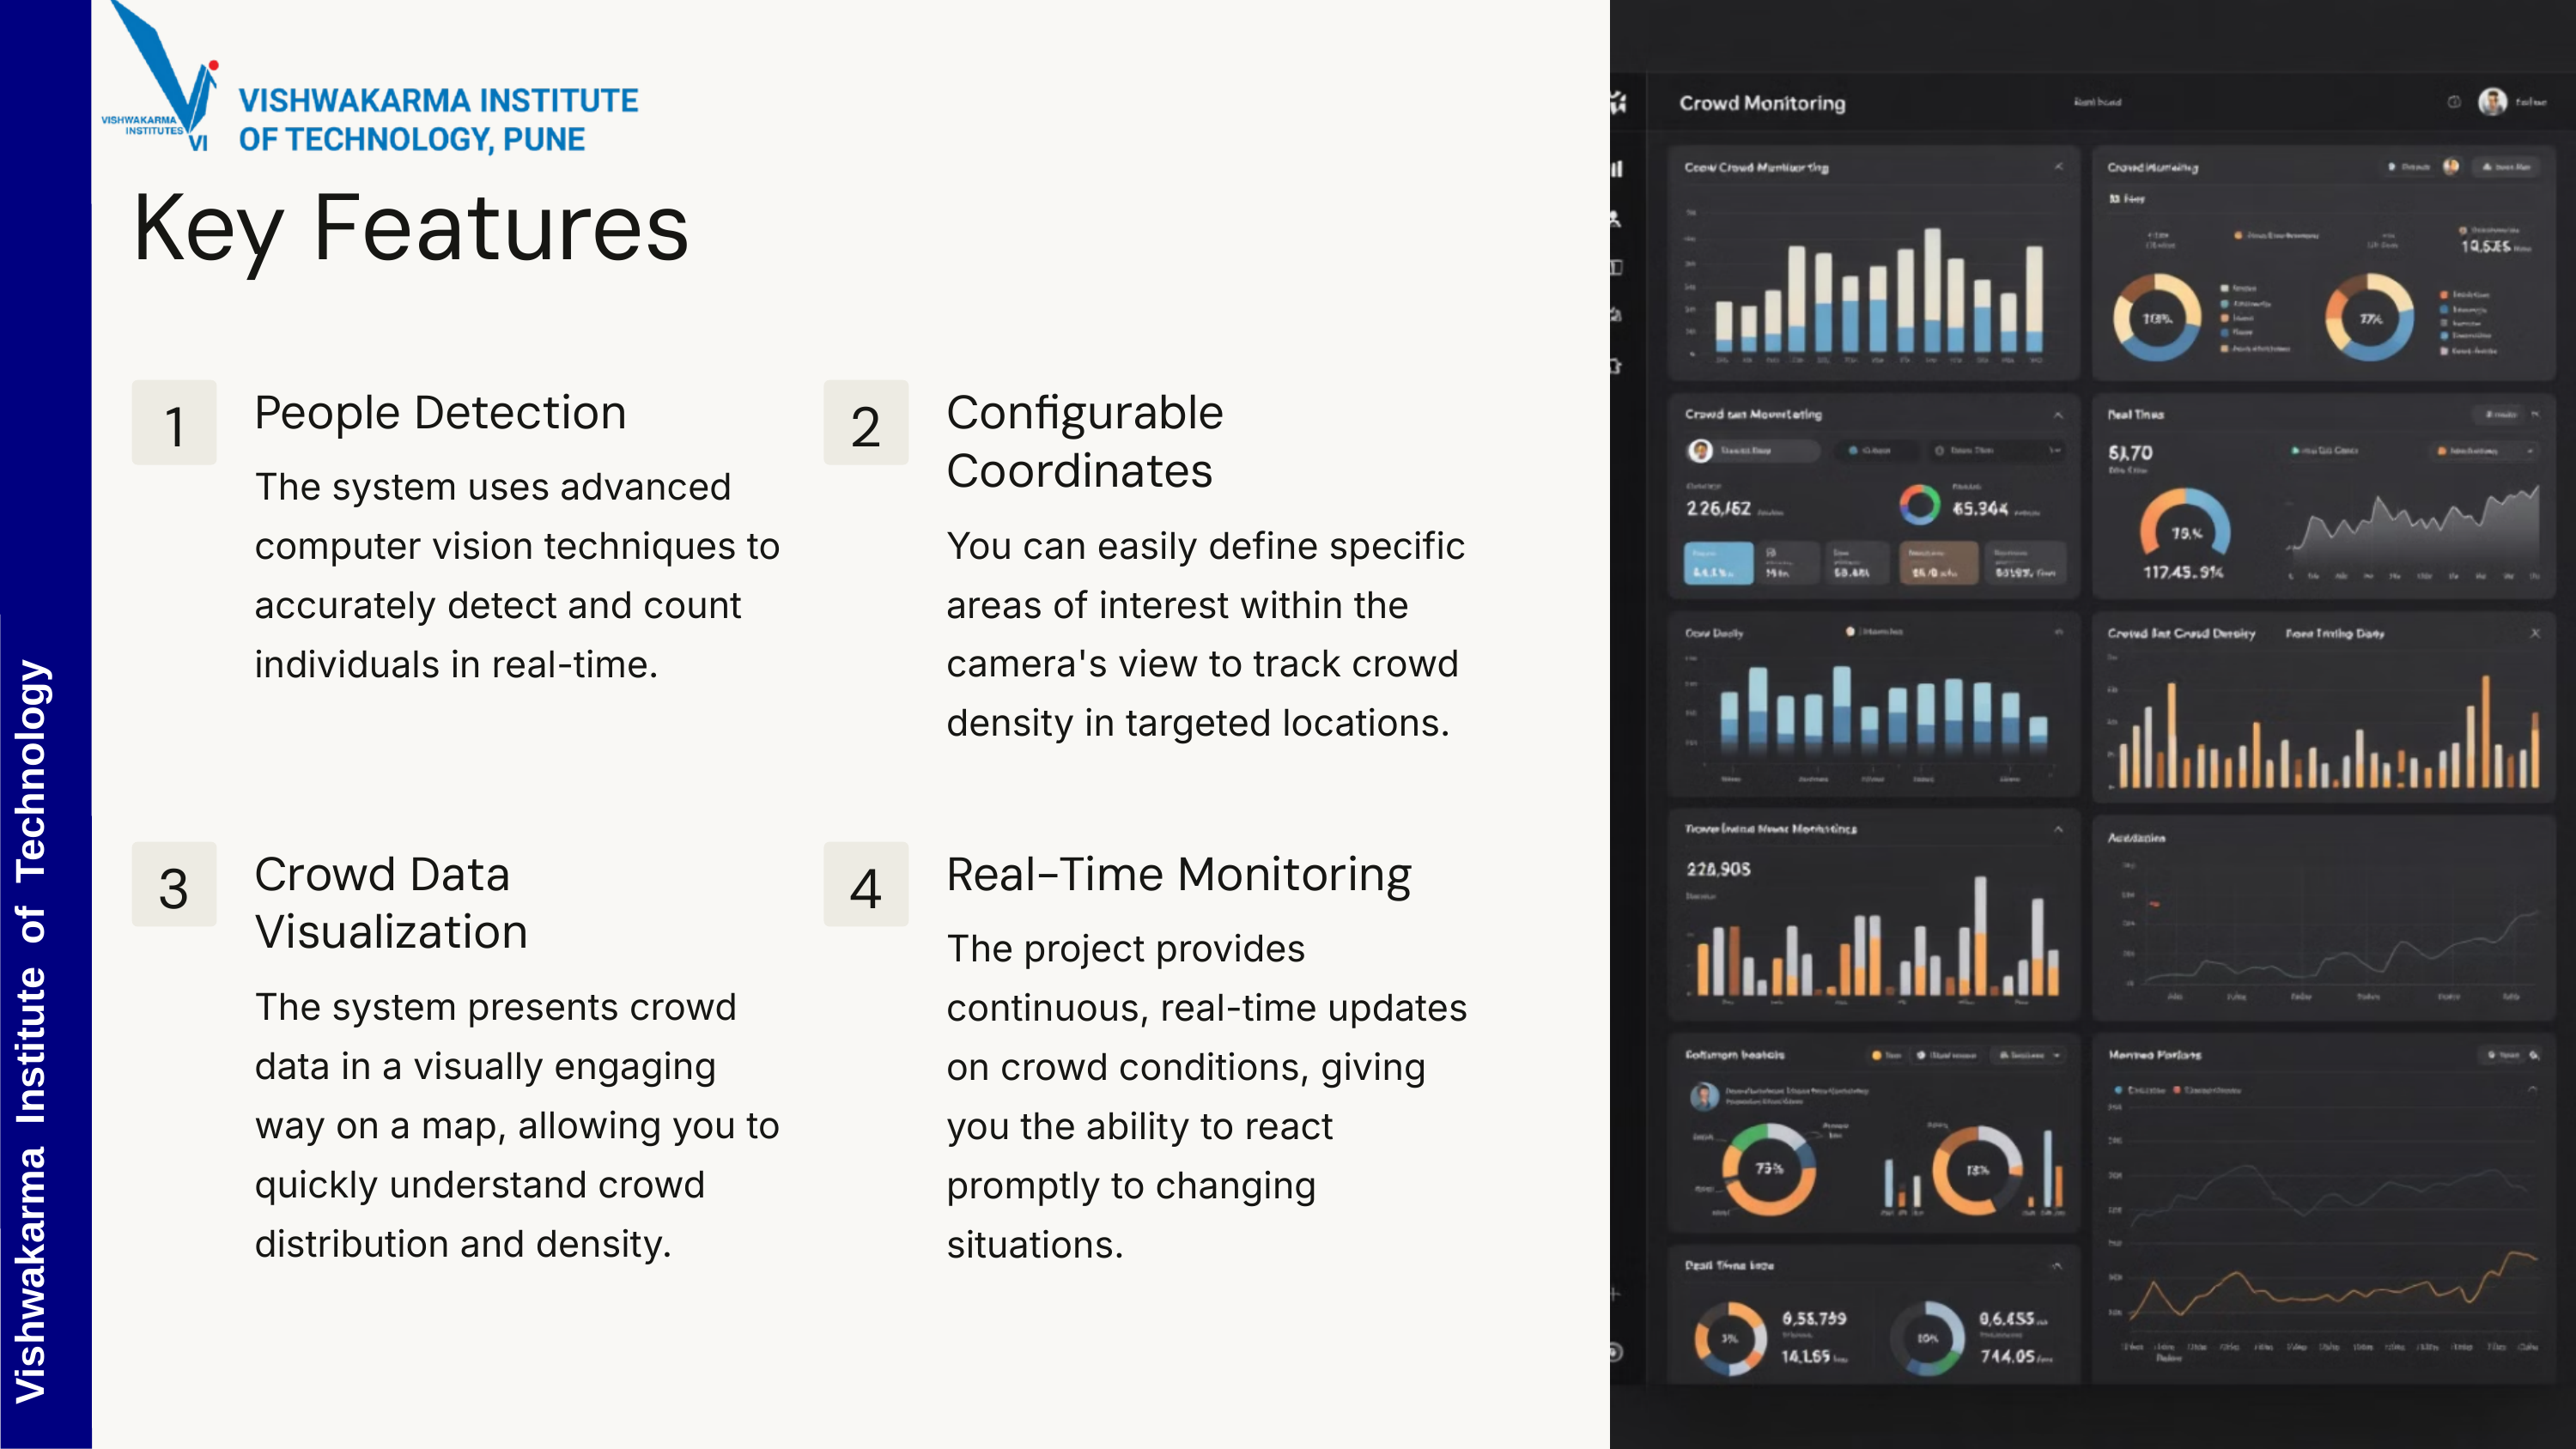

Key Features

People Detection

Configurable Coordinates
1
2
The system uses advanced computer vision techniques to accurately detect and count individuals in real-time.
You can easily define specific areas of interest within the camera's view to track crowd density in targeted locations.

   Vishwakarma  Institute  of  Technology

Crowd Data Visualization

Real-Time Monitoring
3
4
The project provides continuous, real-time updates on crowd conditions, giving you the ability to react promptly to changing situations.
The system presents crowd data in a visually engaging way on a map, allowing you to quickly understand crowd distribution and density.